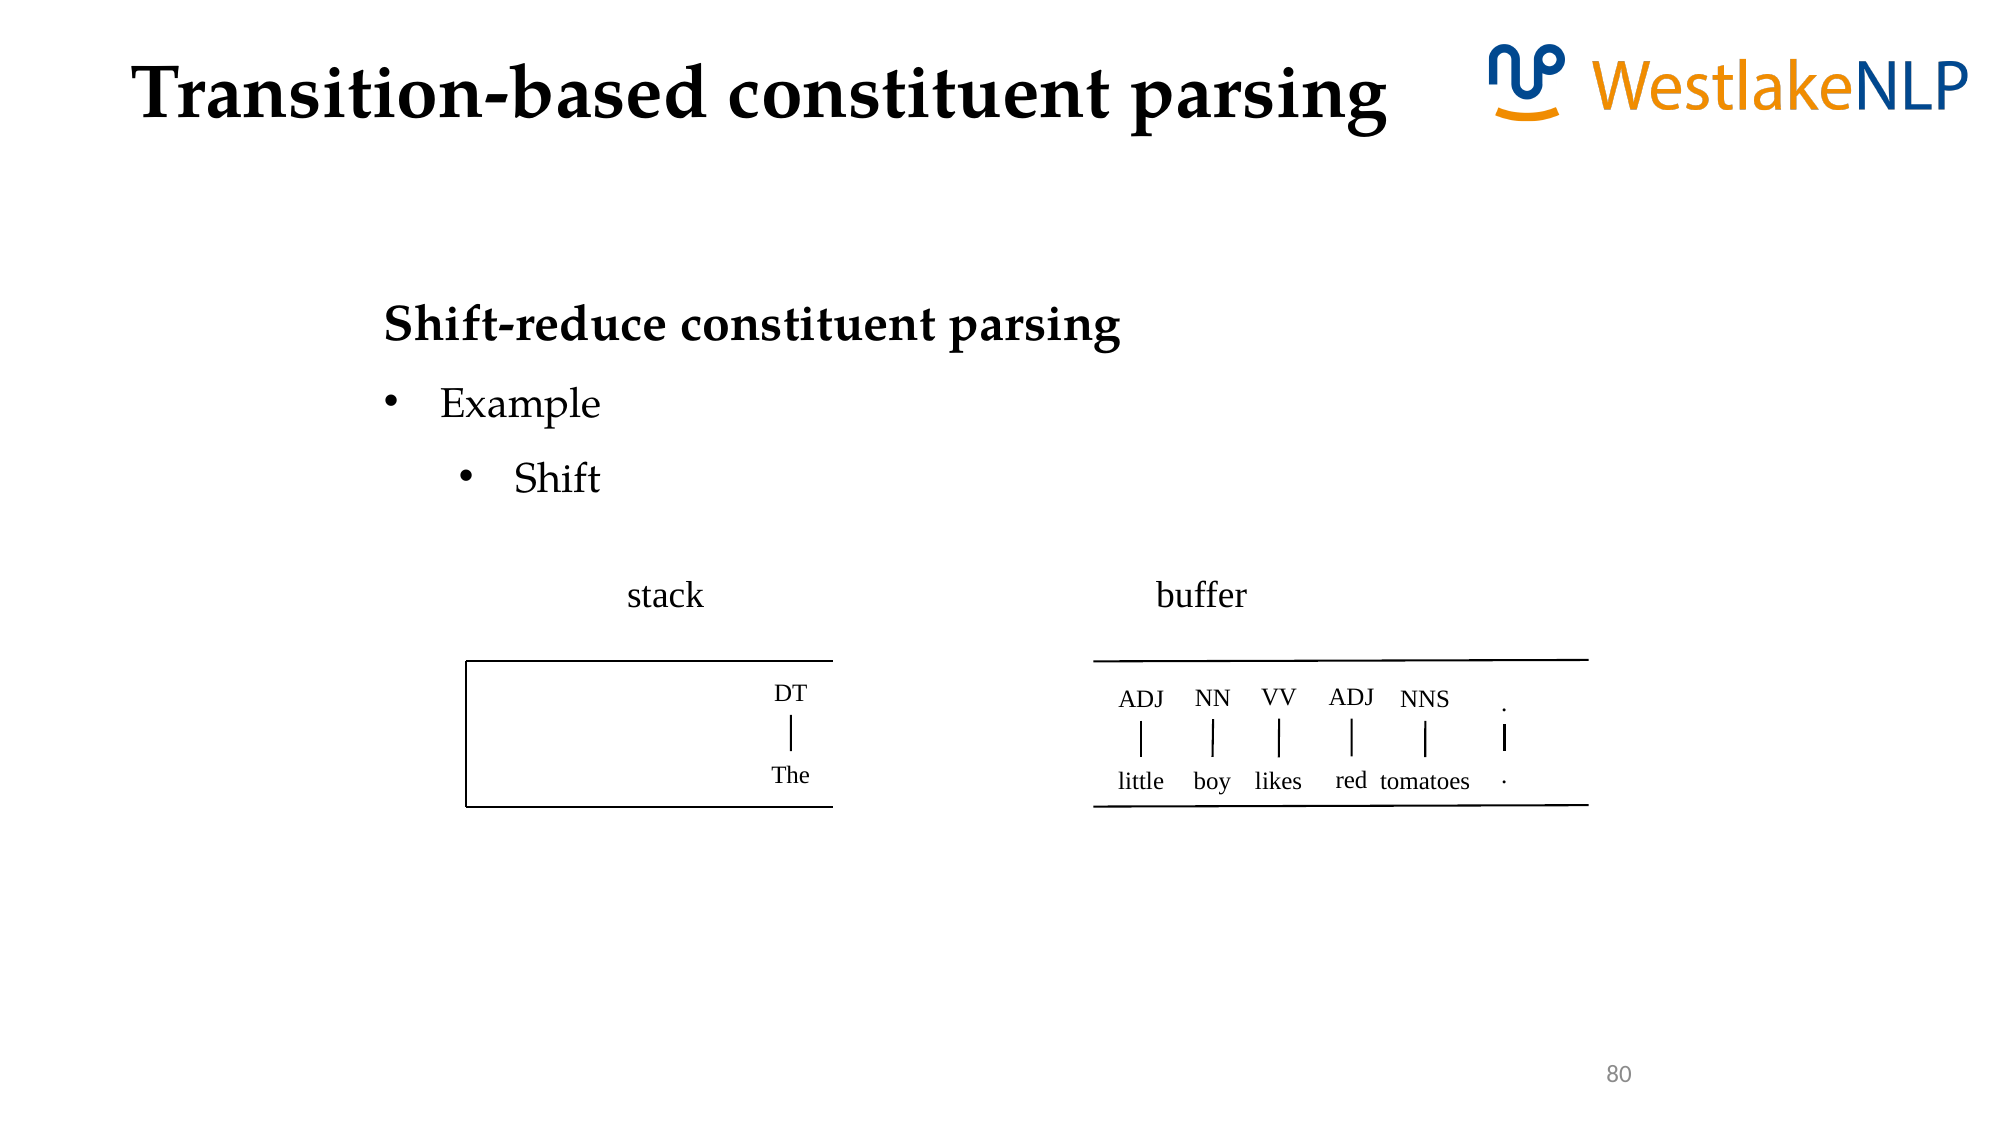

Transition-based constituent parsing
Shift-reduce constituent parsing
Example
Shift
stack
buffer
DT
VV
ADJ
NN
ADJ
NNS
.
The
.
red
boy
little
tomatoes
likes
80